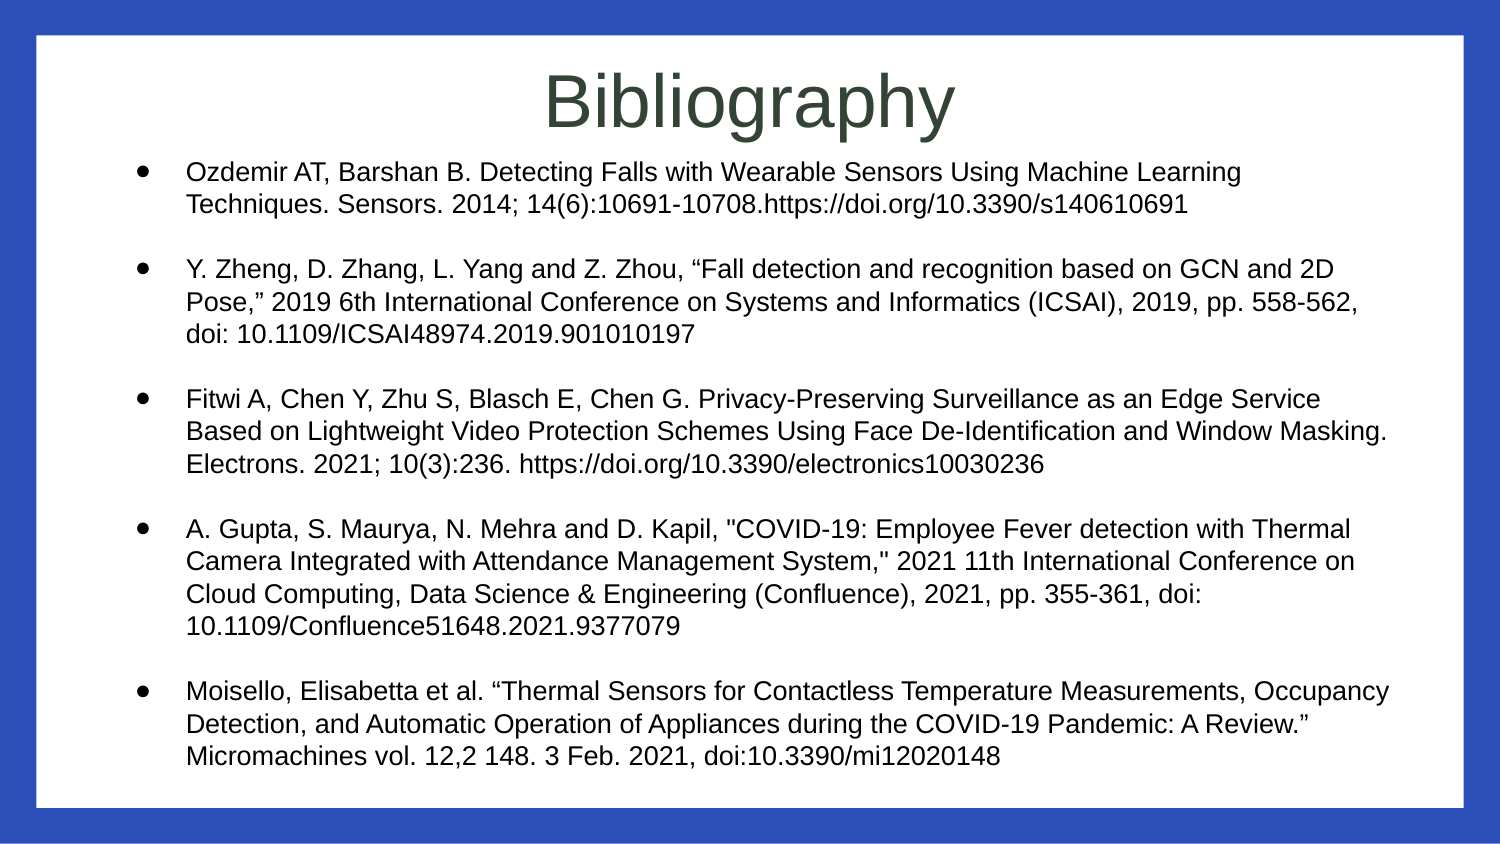

# Bibliography

Ozdemir AT, Barshan B. Detecting Falls with Wearable Sensors Using Machine Learning Techniques. Sensors. 2014; 14(6):10691-10708.https://doi.org/10.3390/s140610691

Y. Zheng, D. Zhang, L. Yang and Z. Zhou, “Fall detection and recognition based on GCN and 2D Pose,” 2019 6th International Conference on Systems and Informatics (ICSAI), 2019, pp. 558-562, doi: 10.1109/ICSAI48974.2019.901010197

Fitwi A, Chen Y, Zhu S, Blasch E, Chen G. Privacy-Preserving Surveillance as an Edge Service Based on Lightweight Video Protection Schemes Using Face De-Identification and Window Masking. Electrons. 2021; 10(3):236. https://doi.org/10.3390/electronics10030236

A. Gupta, S. Maurya, N. Mehra and D. Kapil, "COVID-19: Employee Fever detection with Thermal Camera Integrated with Attendance Management System," 2021 11th International Conference on Cloud Computing, Data Science & Engineering (Confluence), 2021, pp. 355-361, doi: 10.1109/Confluence51648.2021.9377079

Moisello, Elisabetta et al. “Thermal Sensors for Contactless Temperature Measurements, Occupancy Detection, and Automatic Operation of Appliances during the COVID-19 Pandemic: A Review.” Micromachines vol. 12,2 148. 3 Feb. 2021, doi:10.3390/mi12020148